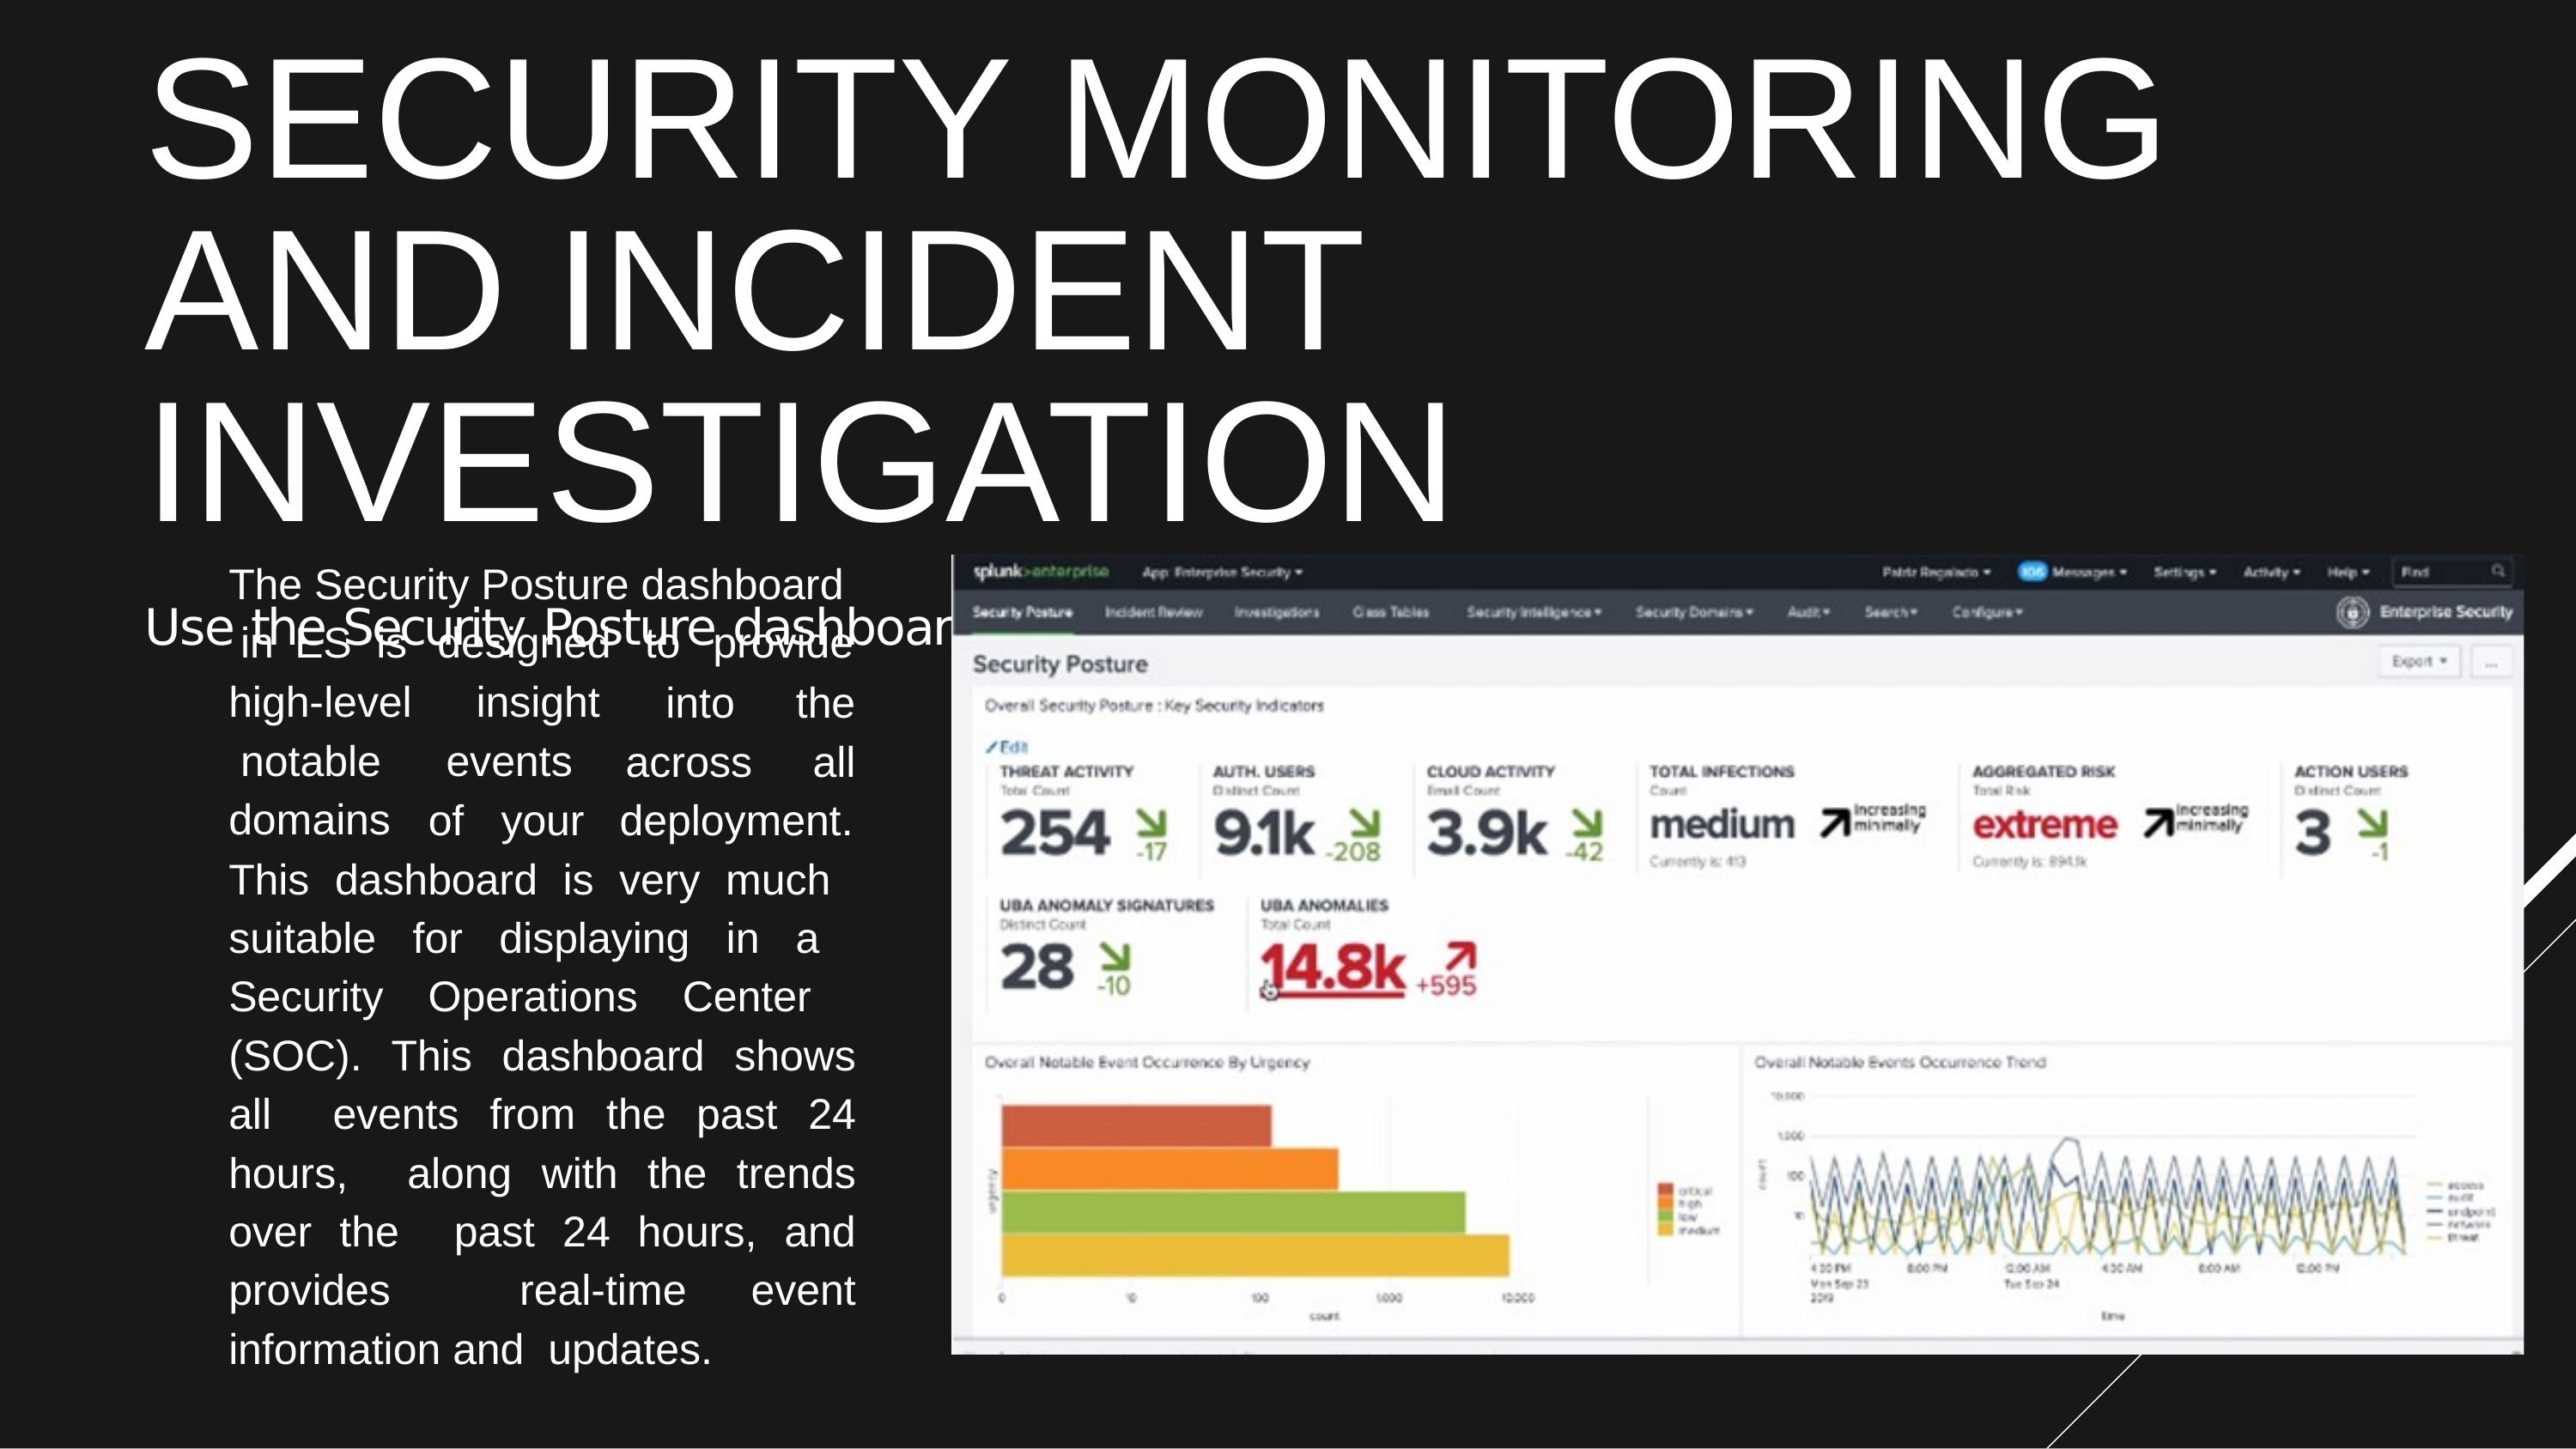

# SECURITY MONITORING AND INCIDENT  INVESTIGATION
Use the Security Posture dashboard to monitor enterprise security status
The Security Posture dashboard  in	ES	is	designed	to	provide

high-level  notable  domains
insight  events
into	the
across	all
of	your	deployment.
This dashboard is very much  suitable for displaying in a  Security Operations Center  (SOC). This dashboard shows all  events from the past 24 hours,  along with the trends over the  past 24 hours, and provides  real-time event information and  updates.